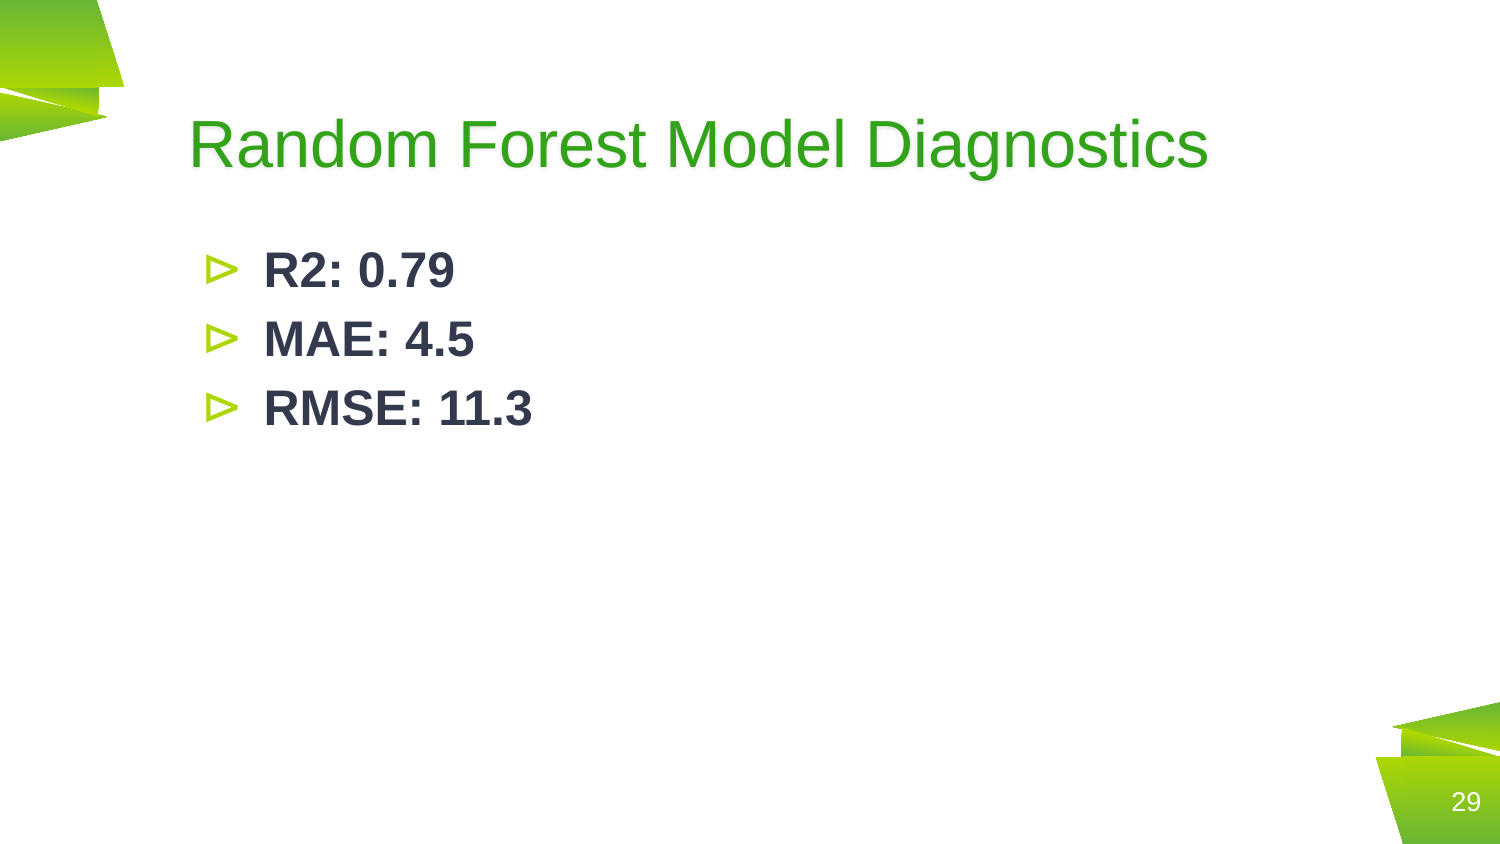

Random Forest Model Diagnostics

R2: 0.79
MAE: 4.5
RMSE: 11.3

29